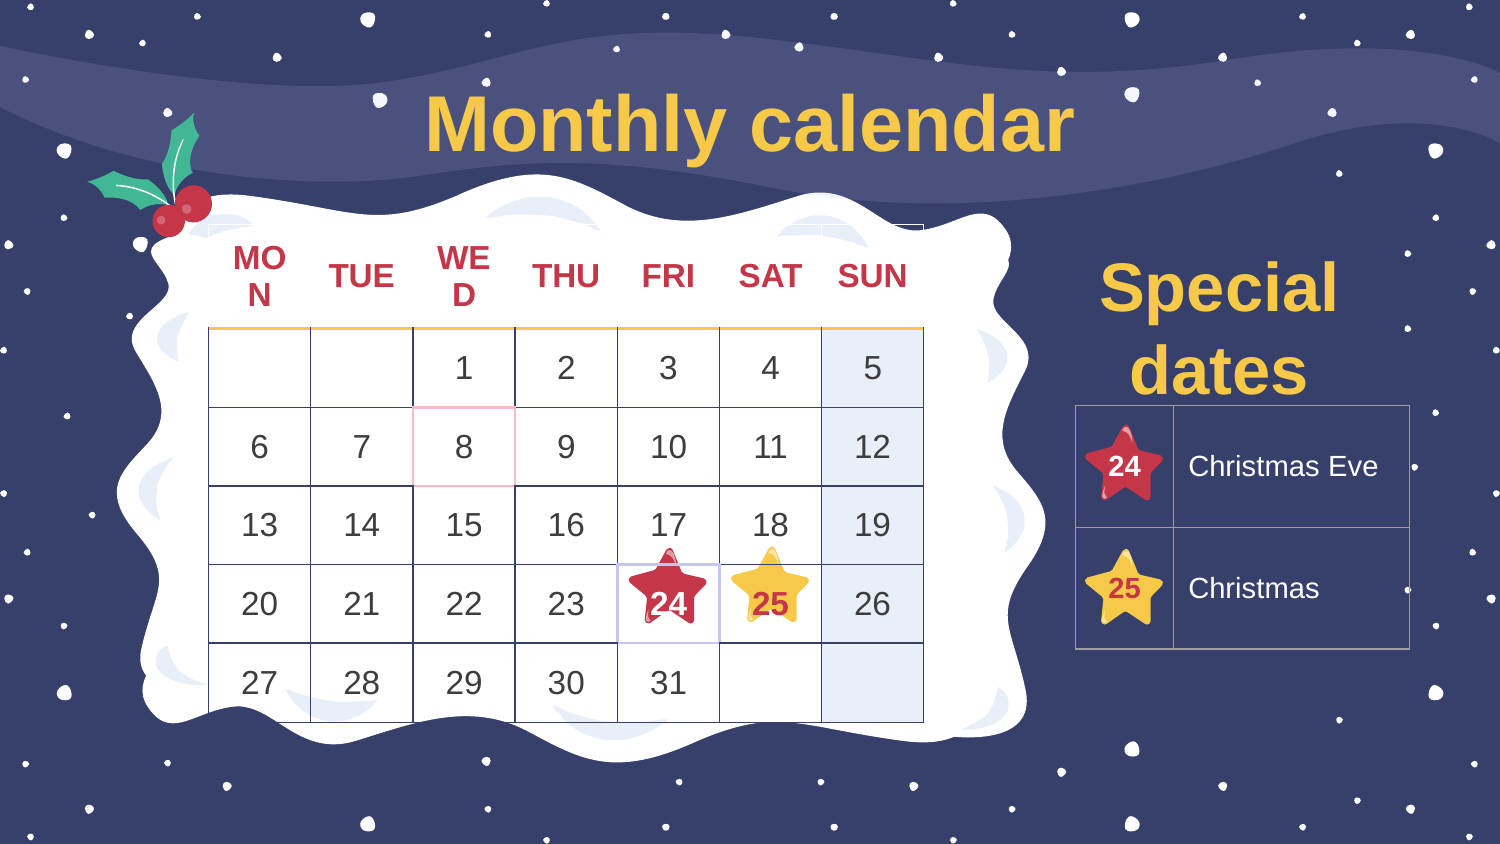

# Monthly calendar

| MON | TUE | WED | THU | FRI | SAT | SUN |
| --- | --- | --- | --- | --- | --- | --- |
|  |  | 1 | 2 | 3 | 4 | 5 |
| 6 | 7 | 8 | 9 | 10 | 11 | 12 |
| 13 | 14 | 15 | 16 | 17 | 18 | 19 |
| 20 | 21 | 22 | 23 | 24 | 25 | 26 |
| 27 | 28 | 29 | 30 | 31 |  |  |
Special dates
| 24 | Christmas Eve |
| --- | --- |
| 25 | Christmas |